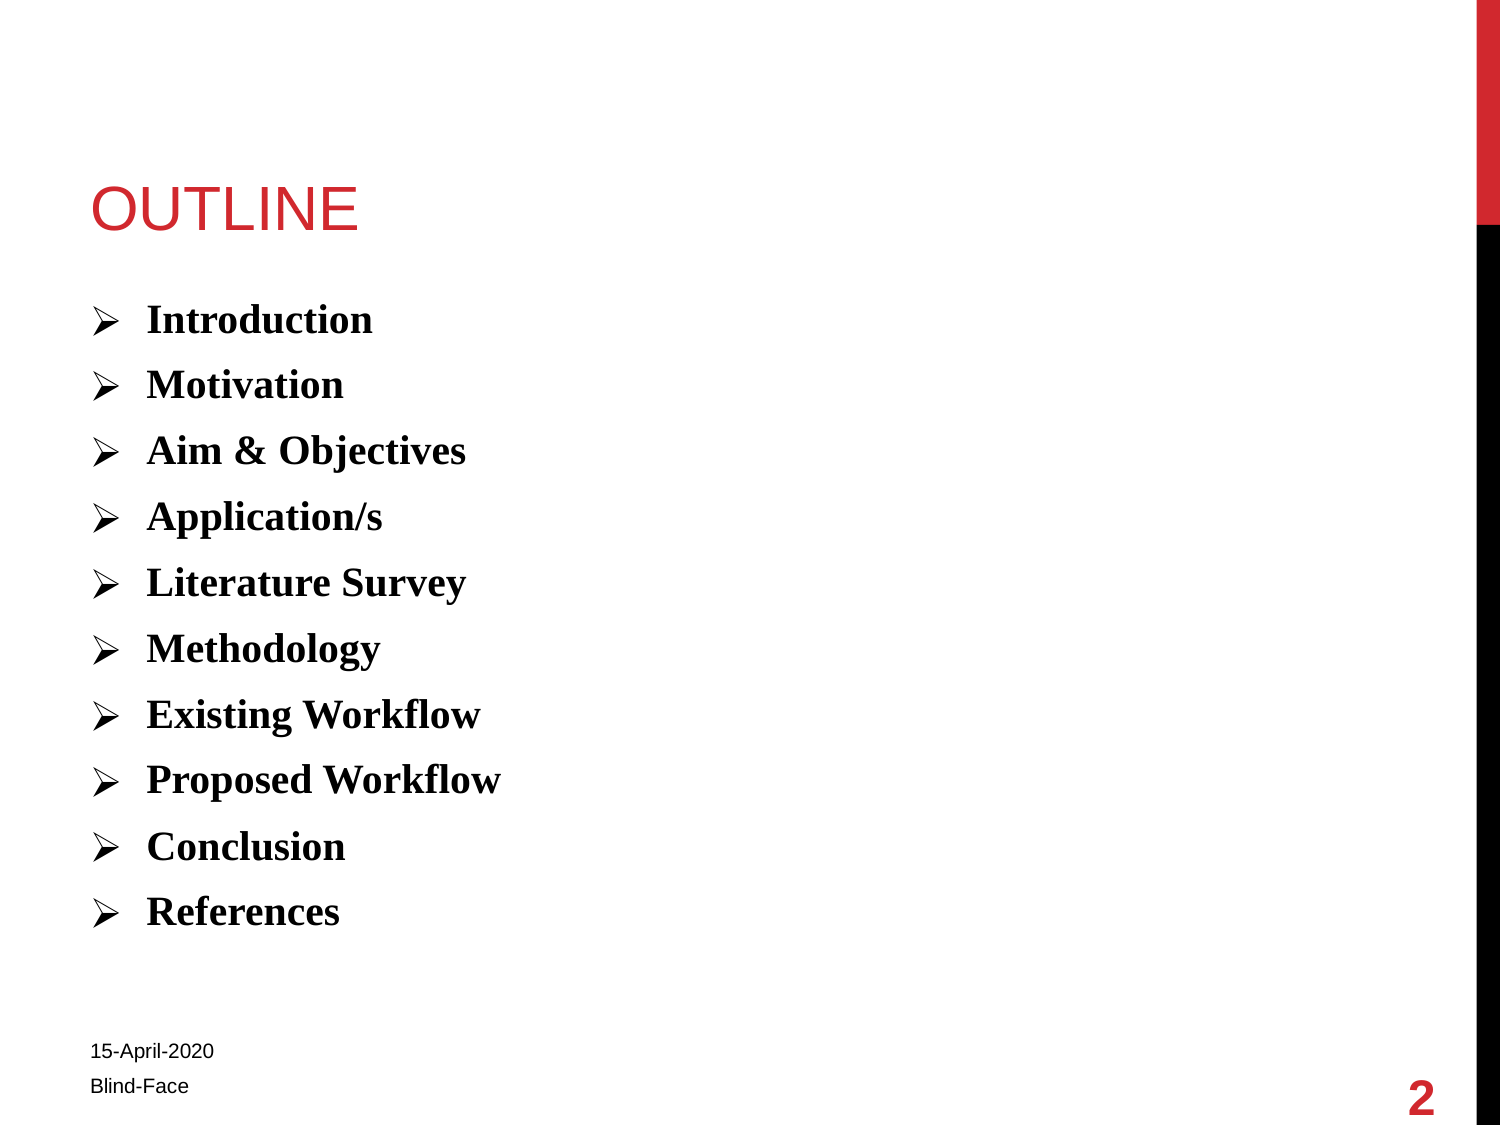

# OUTLINE
Introduction
Motivation
Aim & Objectives
Application/s
Literature Survey
Methodology
Existing Workflow
Proposed Workflow
Conclusion
References

2
15-April-2020
Blind-Face